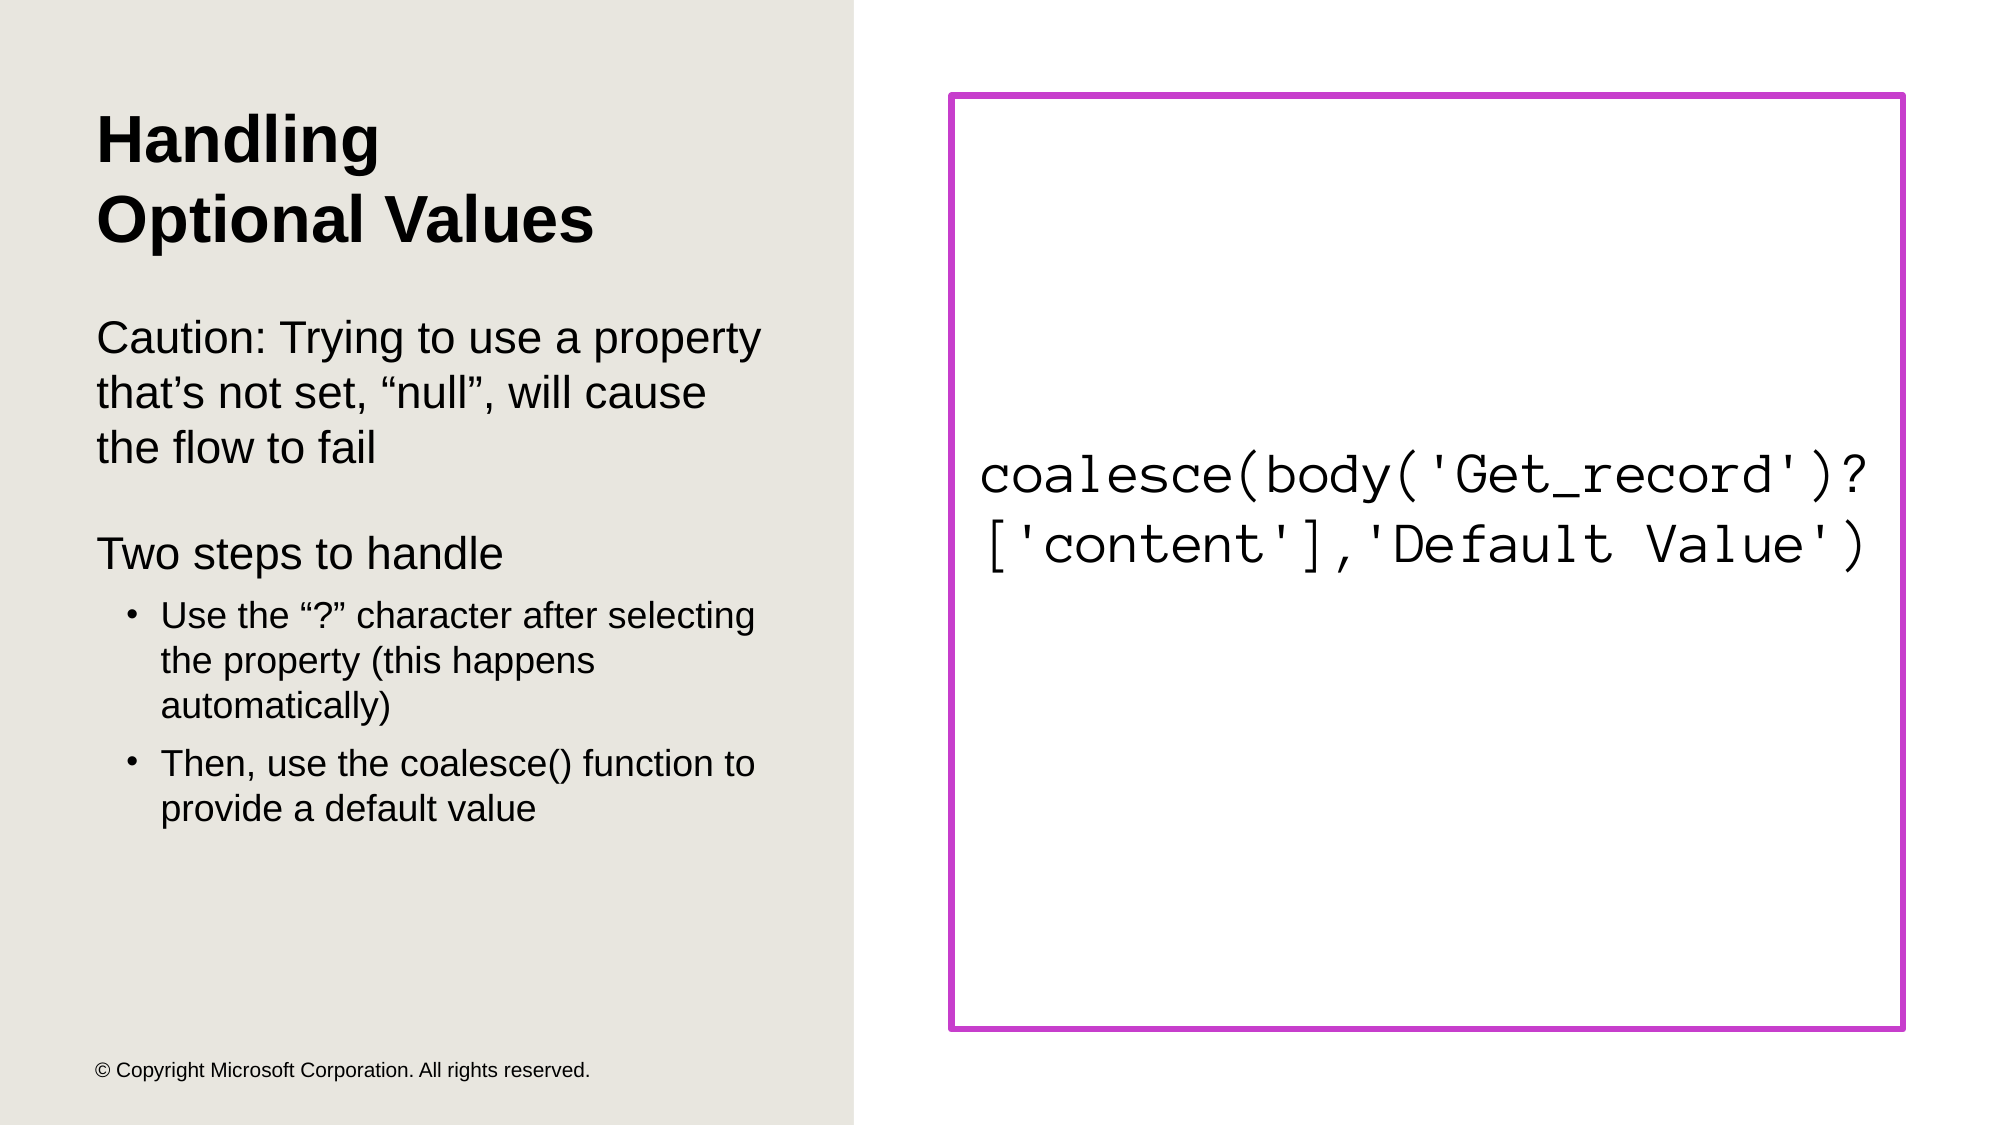

coalesce(body('Get_record')?['content'],'Default Value')

# Handling Optional Values
Caution: Trying to use a property that’s not set, “null”, will cause the flow to fail
Two steps to handle
Use the “?” character after selecting the property (this happens automatically)
Then, use the coalesce() function to provide a default value